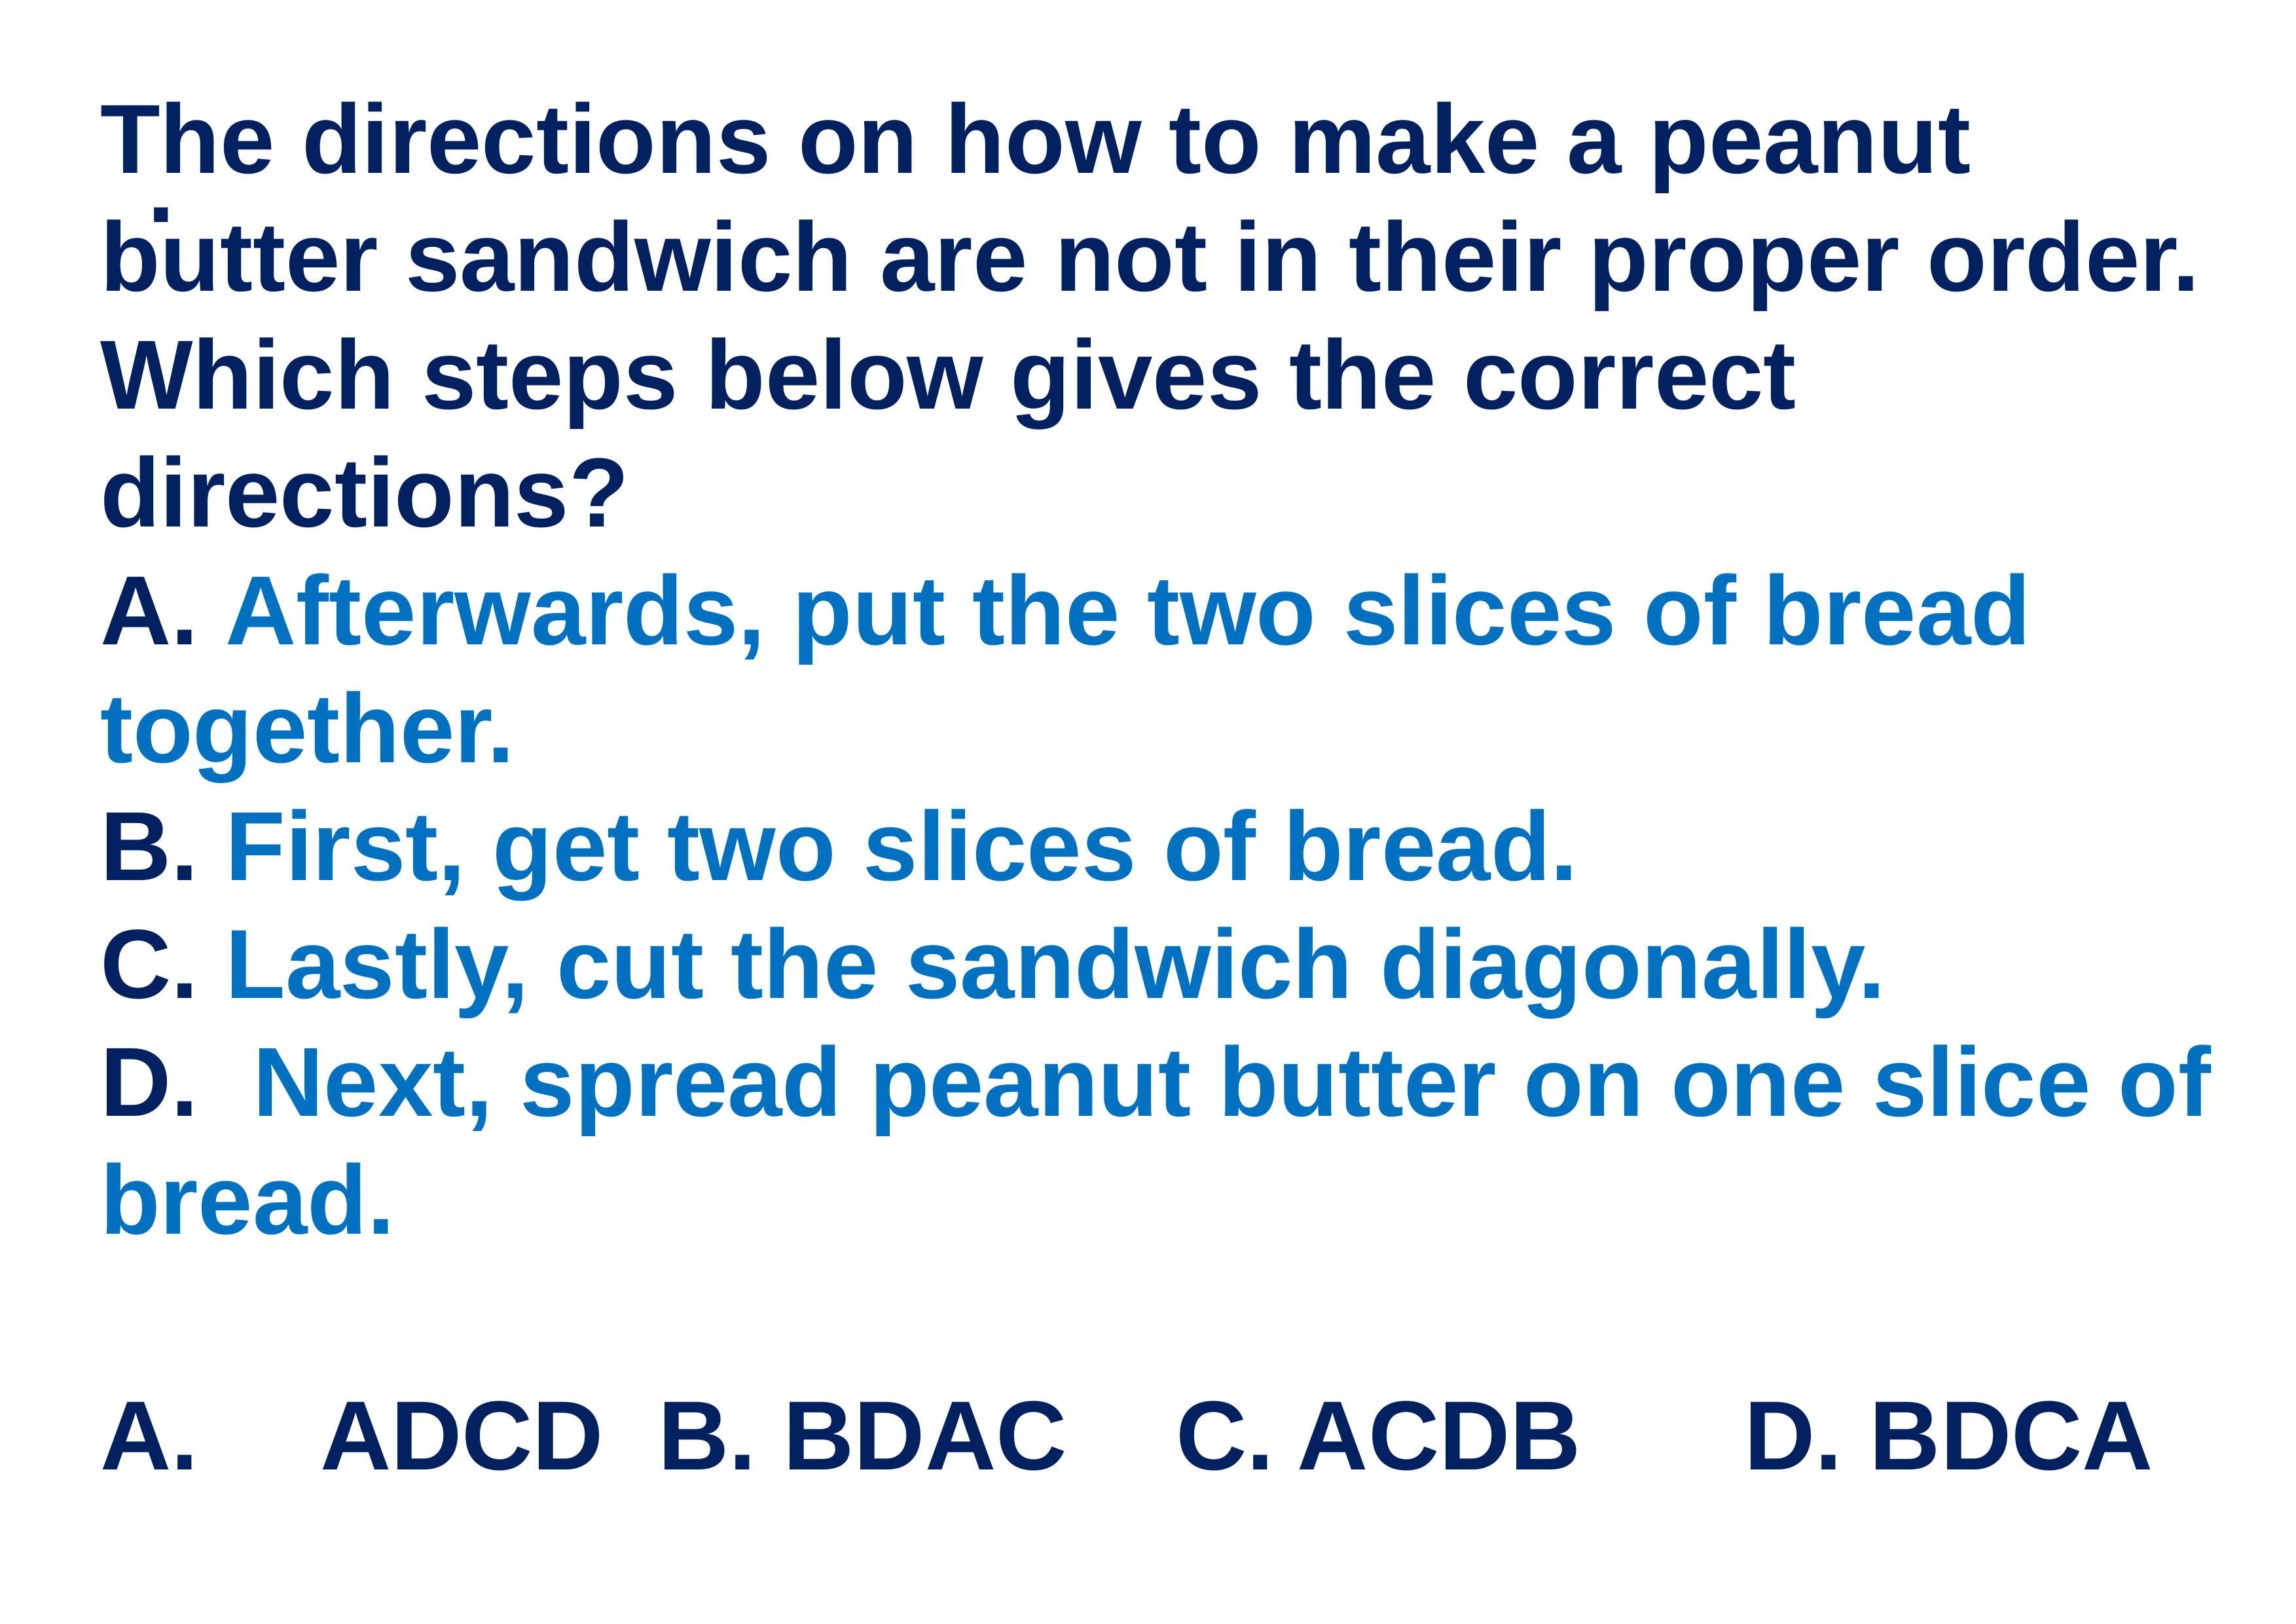

The directions on how to make a peanut butter sandwich are not in their proper order. Which steps below gives the correct directions?
A. Afterwards, put the two slices of bread together.
B. First, get two slices of bread.
C. Lastly, cut the sandwich diagonally.
D.  Next, spread peanut butter on one slice of bread.

A.	 ADCD  B. BDAC    C. ACDB      D. BDCA
.